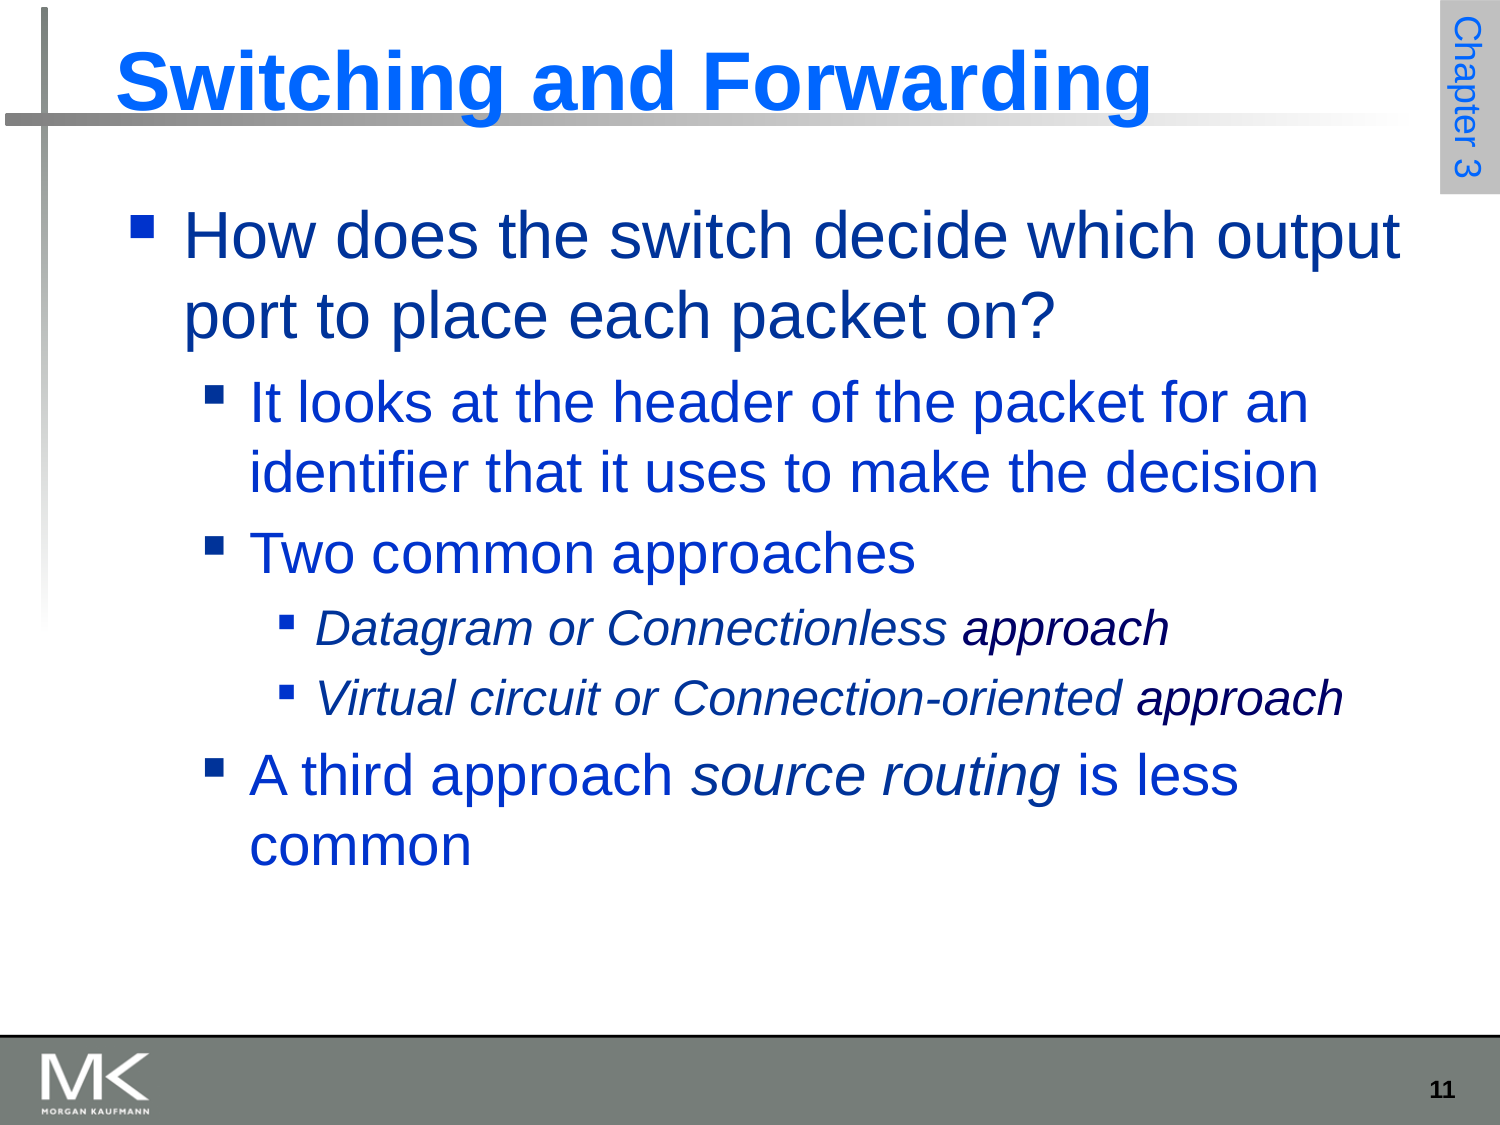

# Switching and Forwarding
How does the switch decide which output port to place each packet on?
It looks at the header of the packet for an identifier that it uses to make the decision
Two common approaches
Datagram or Connectionless approach
Virtual circuit or Connection-oriented approach
A third approach source routing is less common